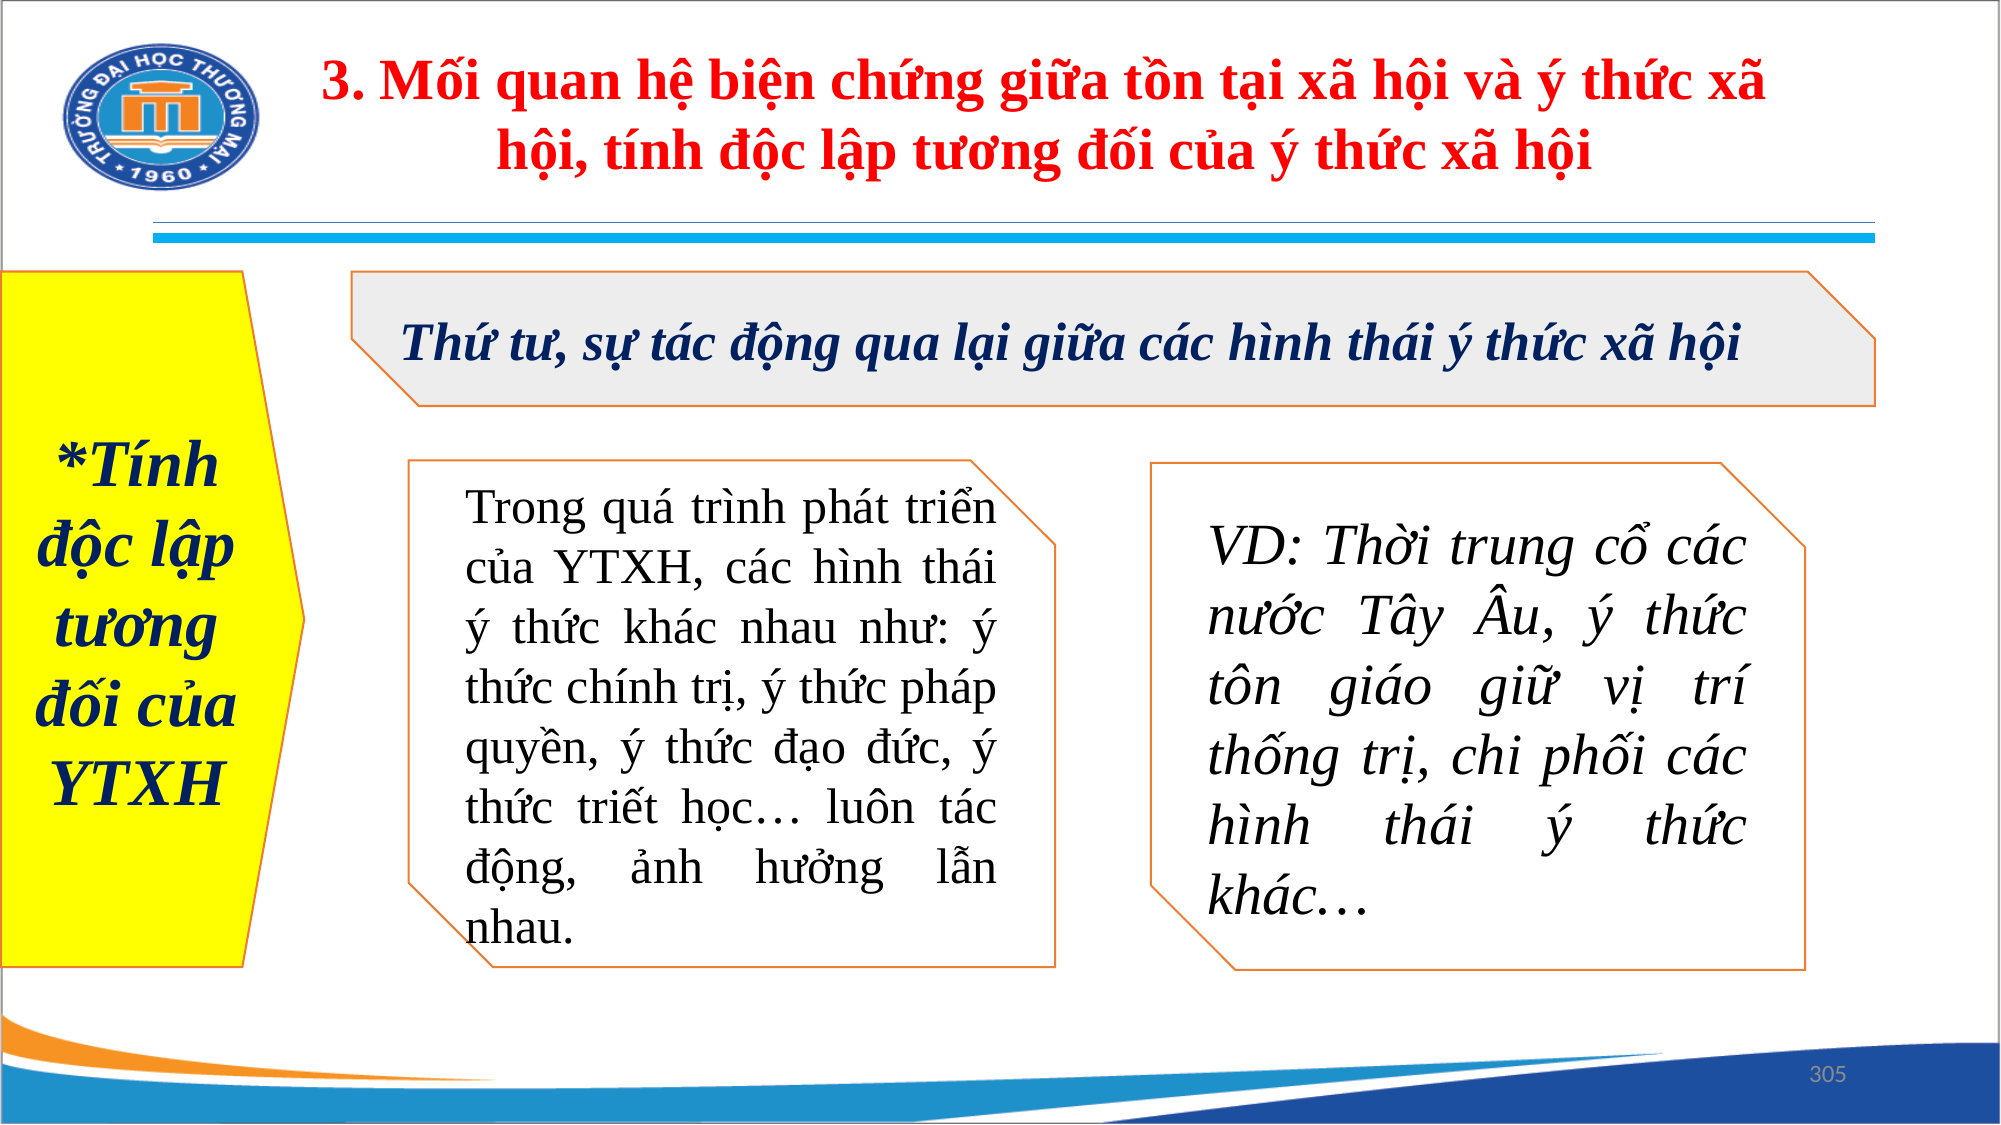

3. Mối quan hệ biện chứng giữa tồn tại xã hội và ý thức xã hội, tính độc lập tương đối của ý thức xã hội
*Tính độc lập tương đối của YTXH
Thứ tư, sự tác động qua lại giữa các hình thái ý thức xã hội
Trong quá trình phát triển của YTXH, các hình thái ý thức khác nhau như: ý thức chính trị, ý thức pháp quyền, ý thức đạo đức, ý thức triết học… luôn tác động, ảnh hưởng lẫn nhau.
VD: Thời trung cổ các nước Tây Âu, ý thức tôn giáo giữ vị trí thống trị, chi phối các hình thái ý thức khác…
305